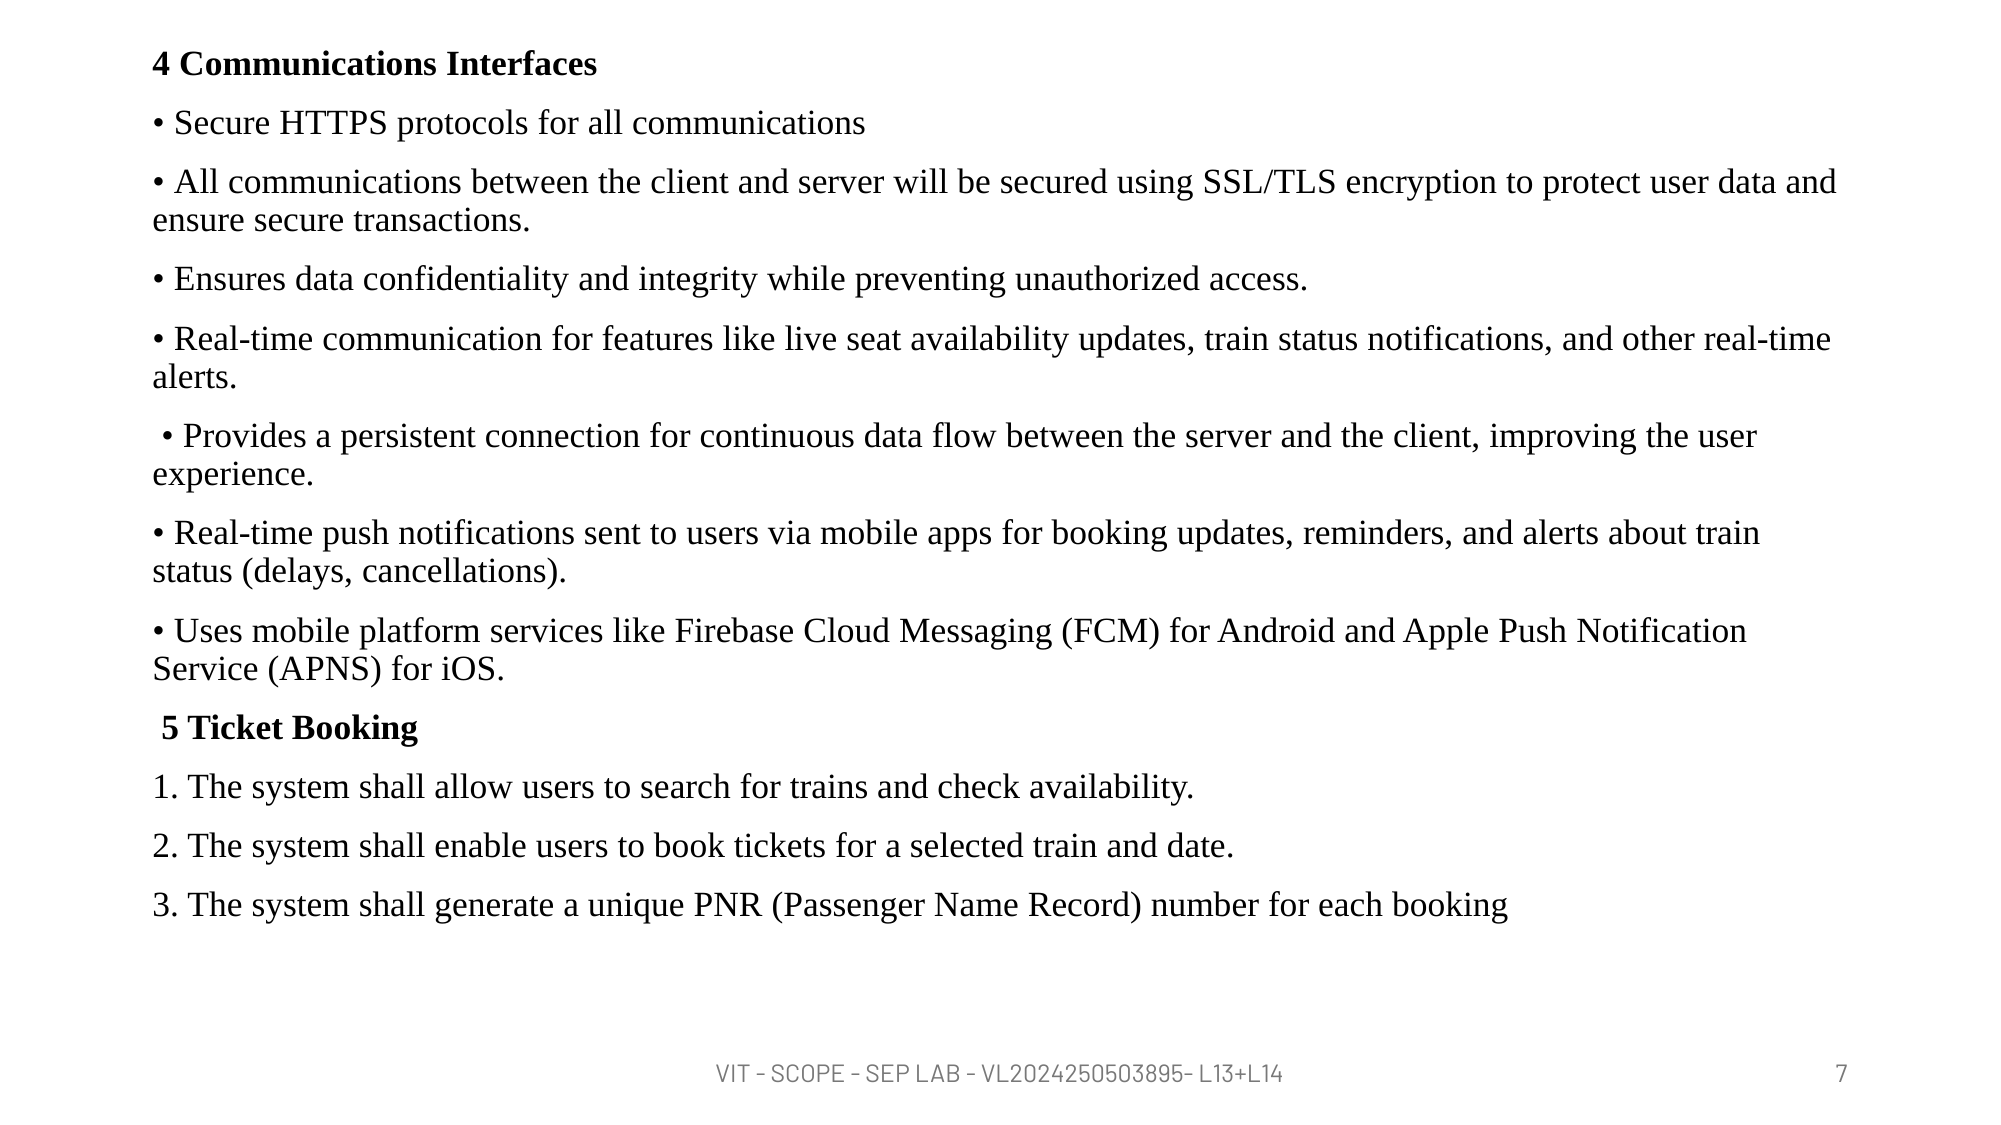

4 Communications Interfaces
• Secure HTTPS protocols for all communications
• All communications between the client and server will be secured using SSL/TLS encryption to protect user data and ensure secure transactions.
• Ensures data confidentiality and integrity while preventing unauthorized access.
• Real-time communication for features like live seat availability updates, train status notifications, and other real-time alerts.
 • Provides a persistent connection for continuous data flow between the server and the client, improving the user experience.
• Real-time push notifications sent to users via mobile apps for booking updates, reminders, and alerts about train status (delays, cancellations).
• Uses mobile platform services like Firebase Cloud Messaging (FCM) for Android and Apple Push Notification Service (APNS) for iOS.
 5 Ticket Booking
1. The system shall allow users to search for trains and check availability.
2. The system shall enable users to book tickets for a selected train and date.
3. The system shall generate a unique PNR (Passenger Name Record) number for each booking
VIT - SCOPE - SEP LAB - VL2024250503895- L13+L14
7